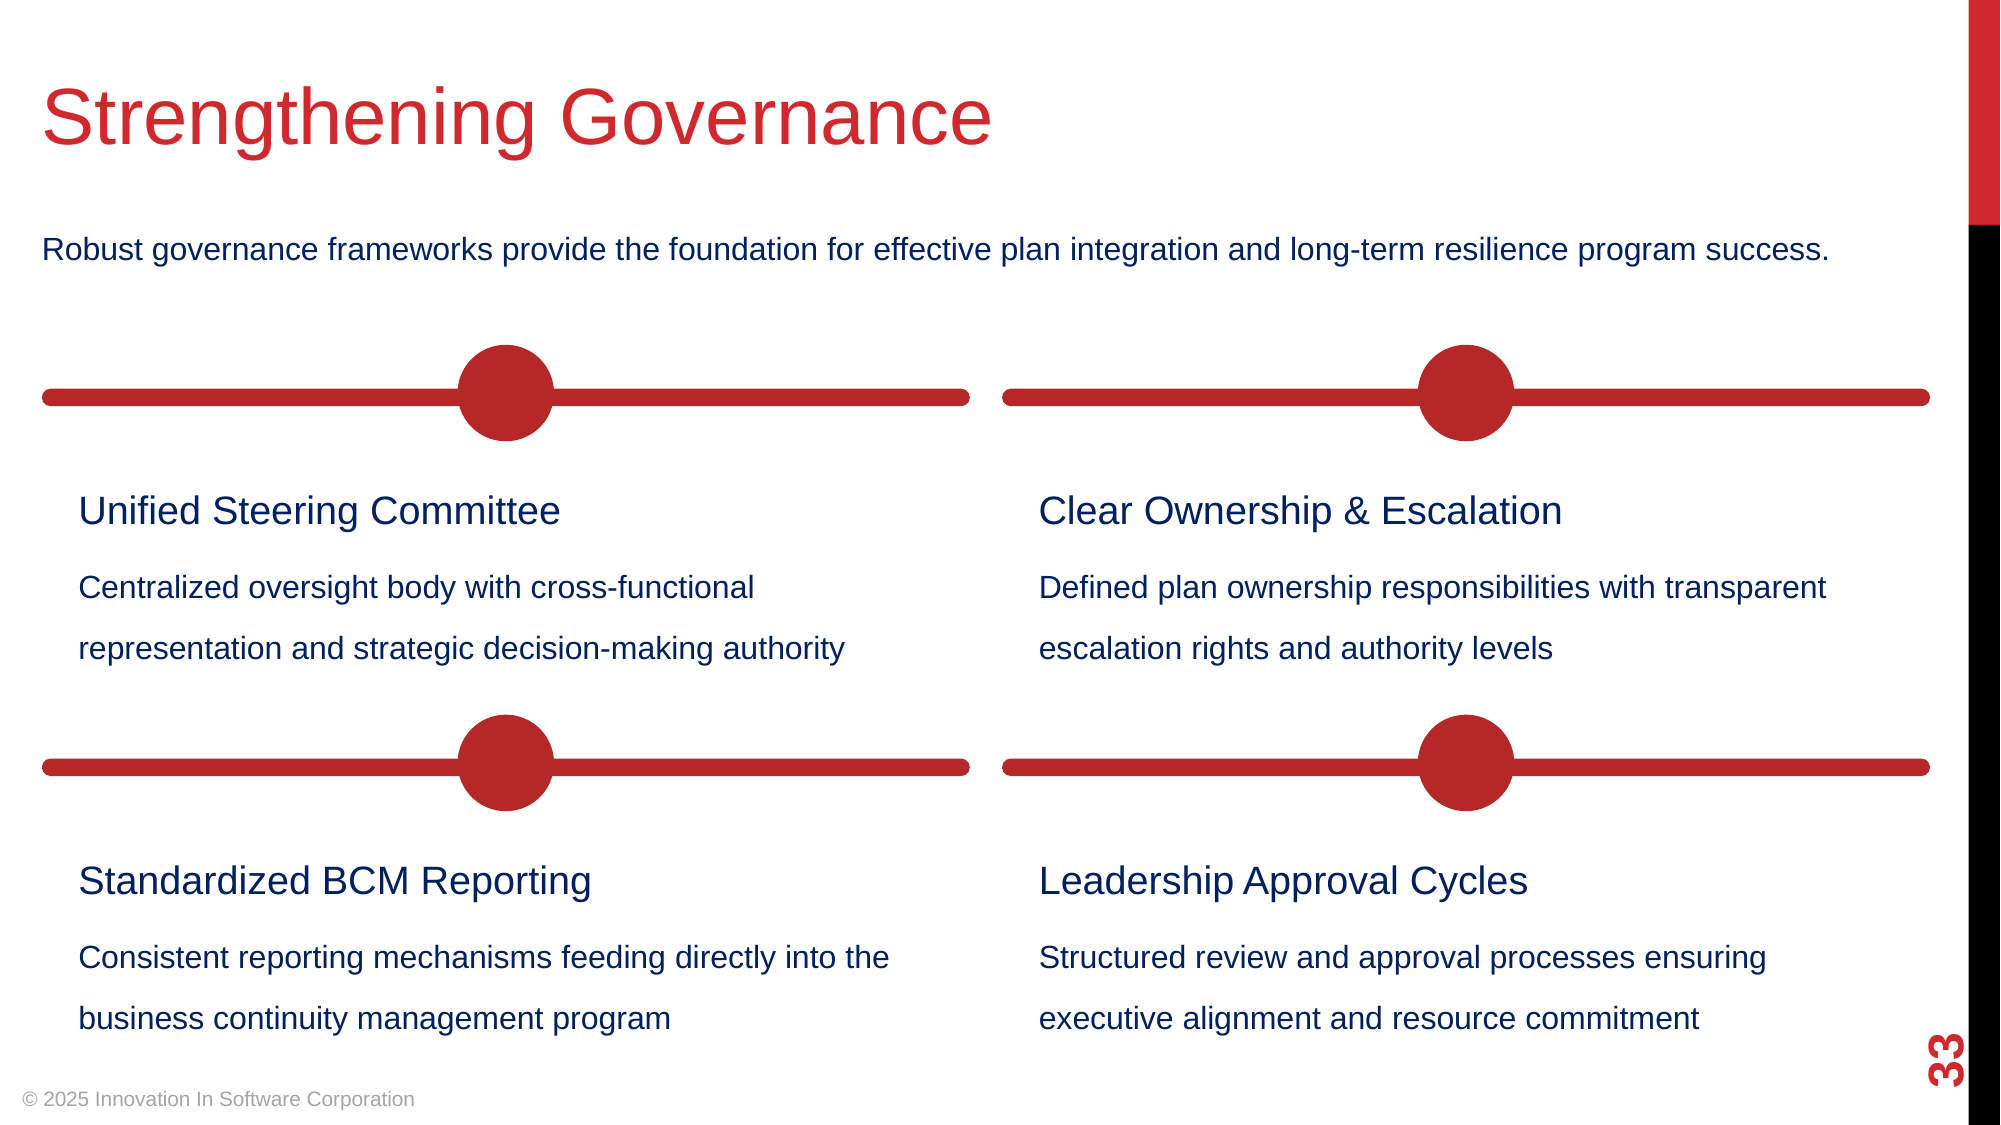

Strengthening Governance
Robust governance frameworks provide the foundation for effective plan integration and long-term resilience program success.

Unified Steering Committee
Clear Ownership & Escalation
Centralized oversight body with cross-functional representation and strategic decision-making authority
Defined plan ownership responsibilities with transparent escalation rights and authority levels

Standardized BCM Reporting
Leadership Approval Cycles
Consistent reporting mechanisms feeding directly into the business continuity management program
Structured review and approval processes ensuring executive alignment and resource commitment
33
© 2025 Innovation In Software Corporation